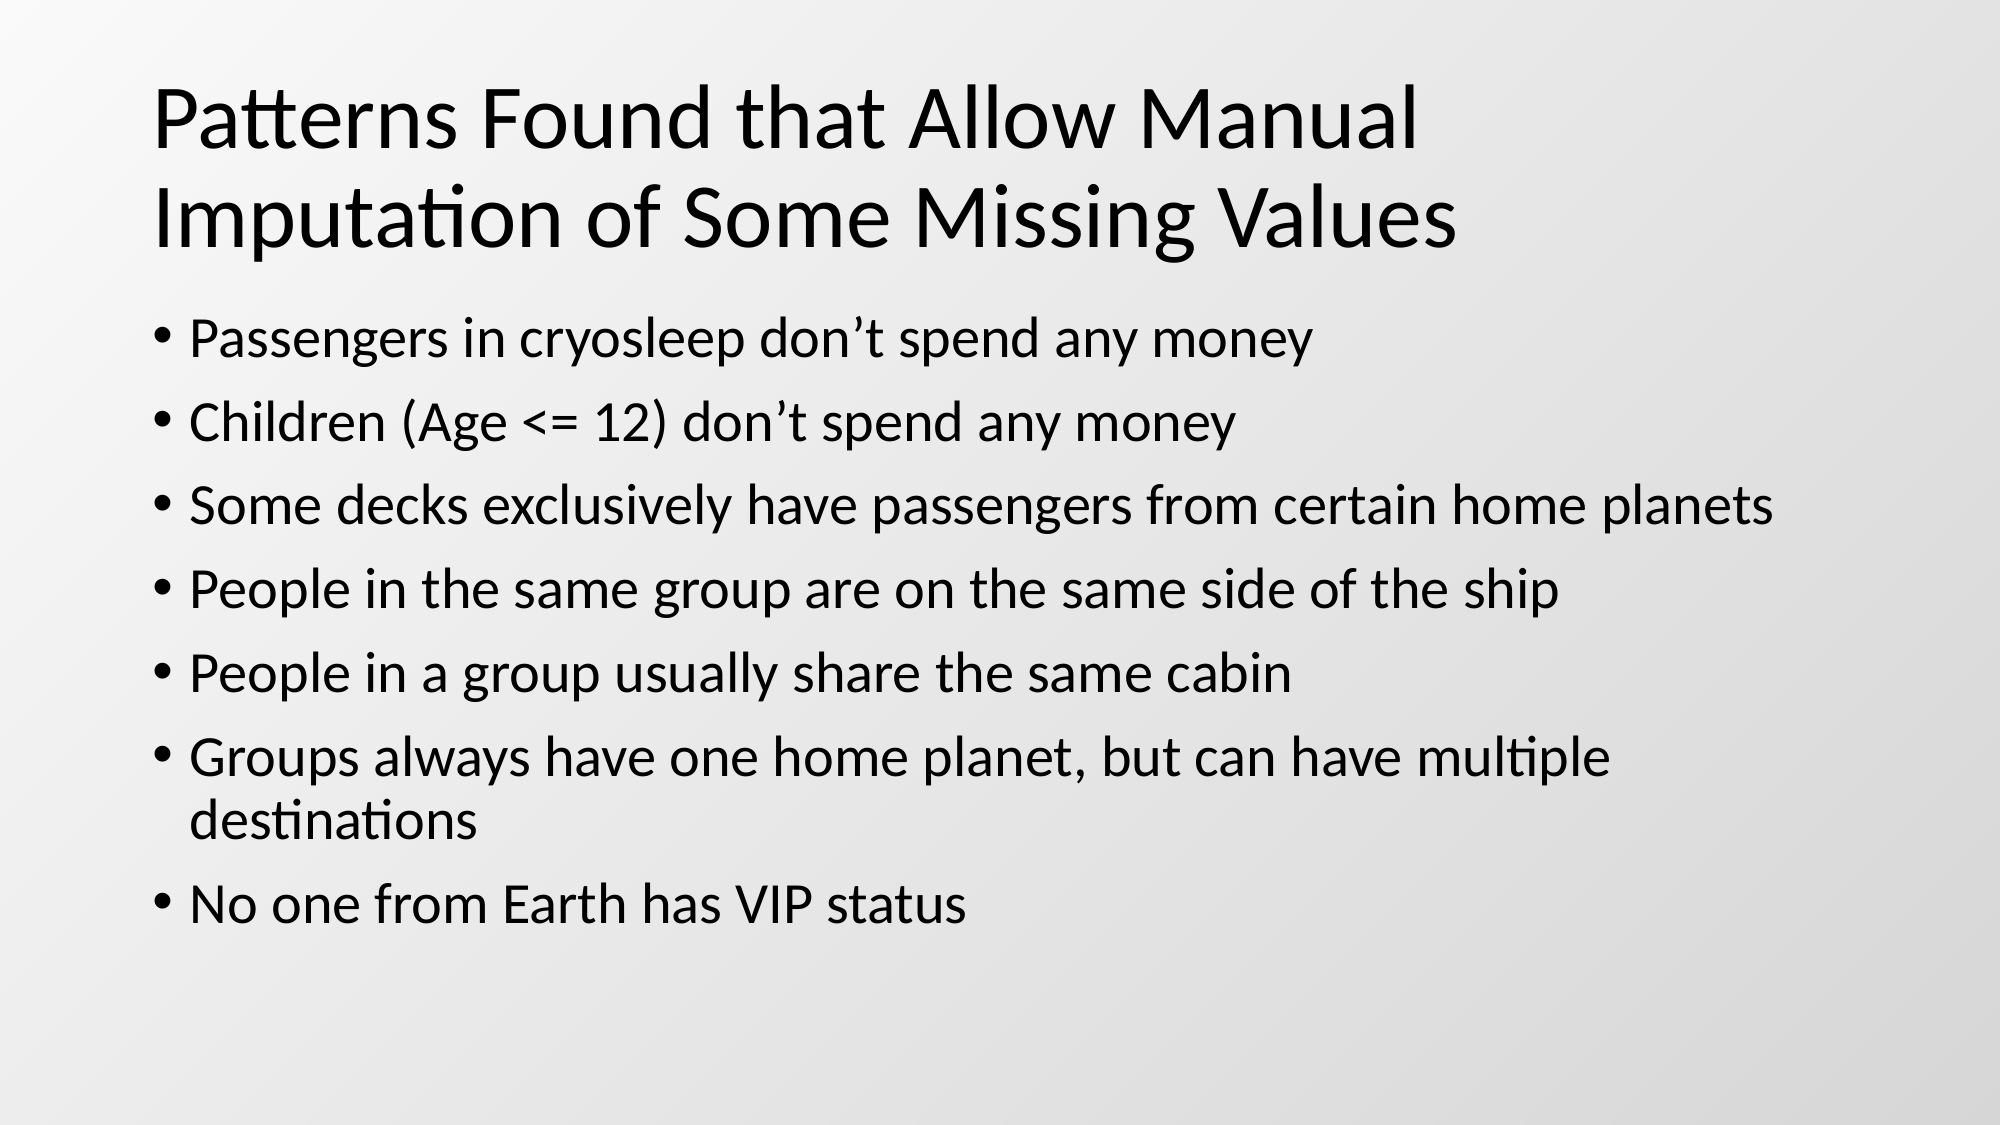

# Patterns Found that Allow Manual Imputation of Some Missing Values
Passengers in cryosleep don’t spend any money
Children (Age <= 12) don’t spend any money
Some decks exclusively have passengers from certain home planets
People in the same group are on the same side of the ship
People in a group usually share the same cabin
Groups always have one home planet, but can have multiple destinations
No one from Earth has VIP status